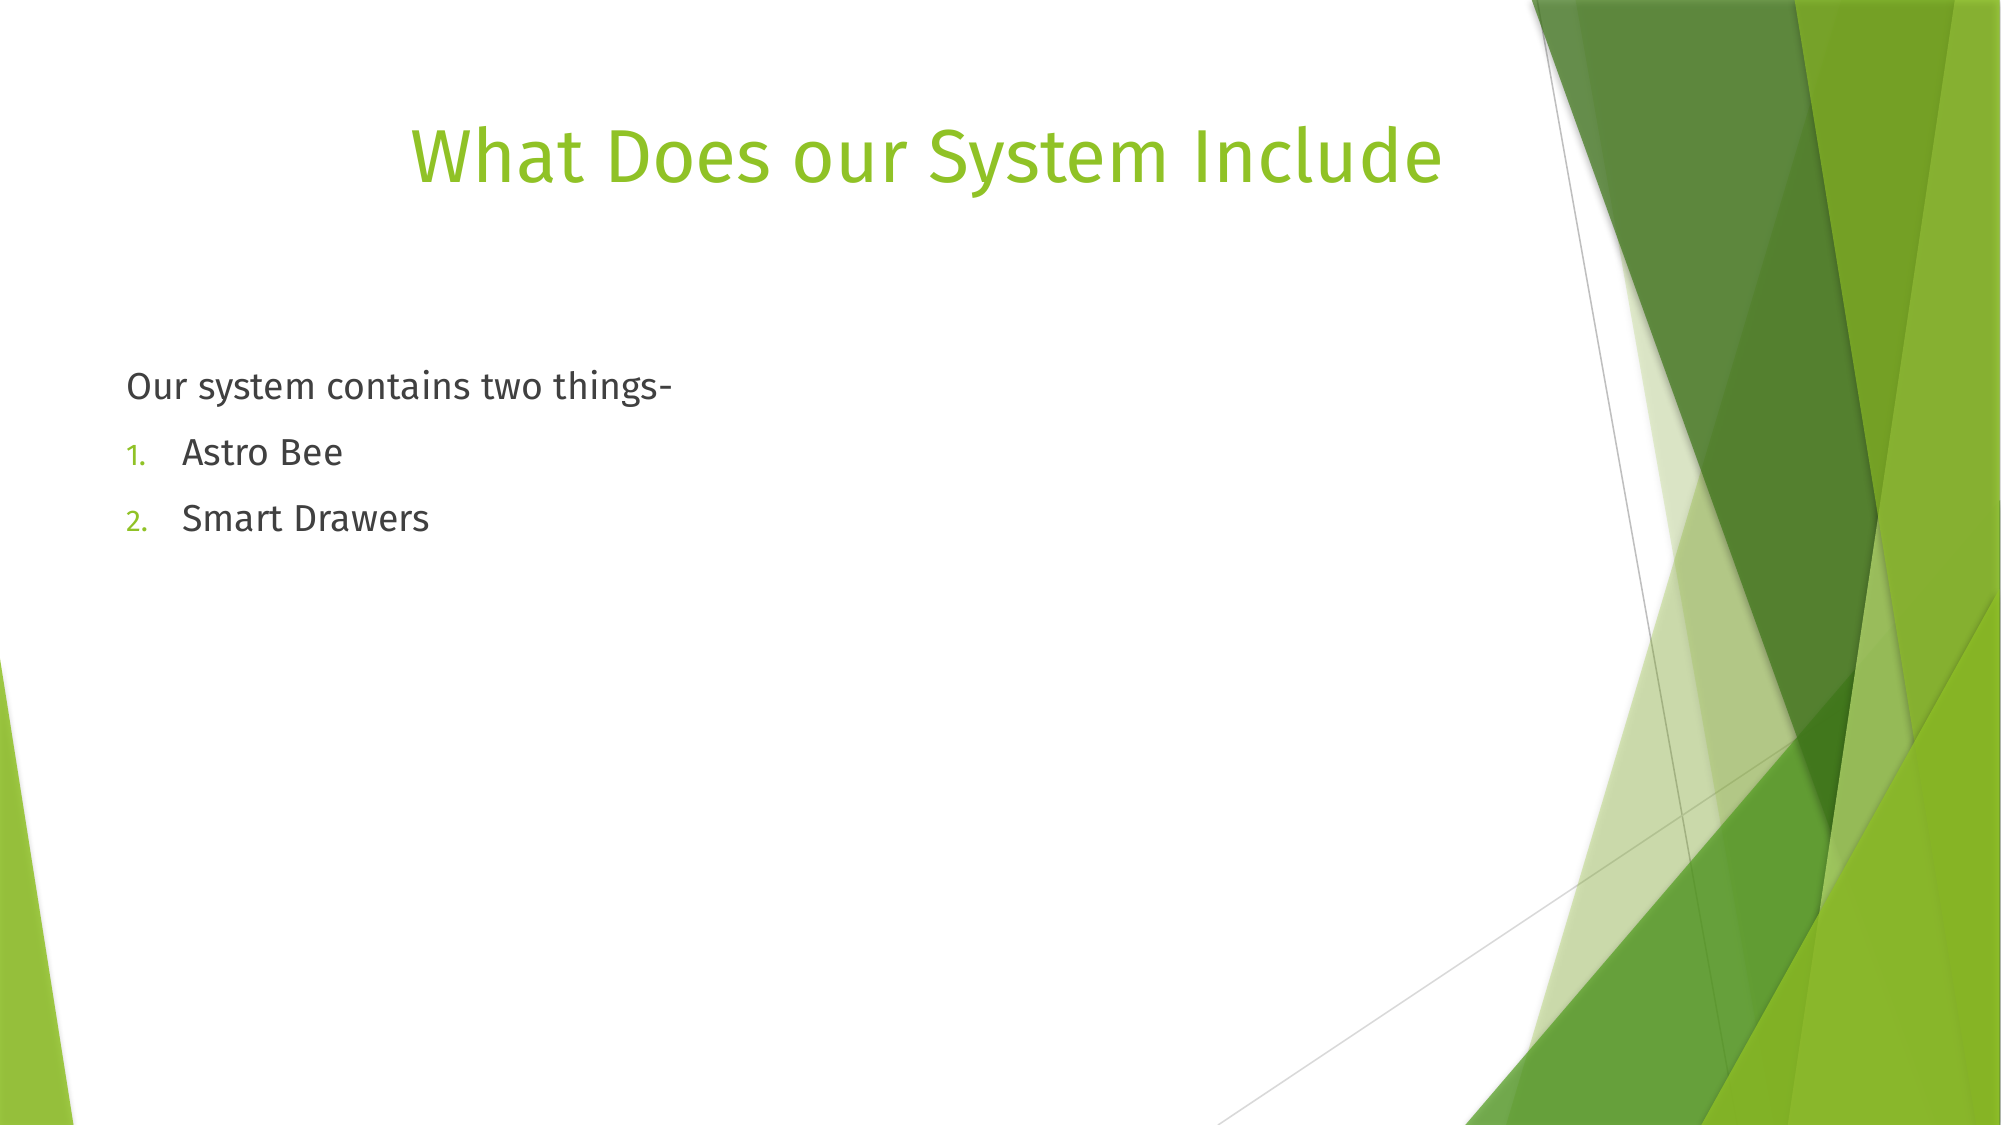

# What Does our System Include
Our system contains two things-
Astro Bee
Smart Drawers